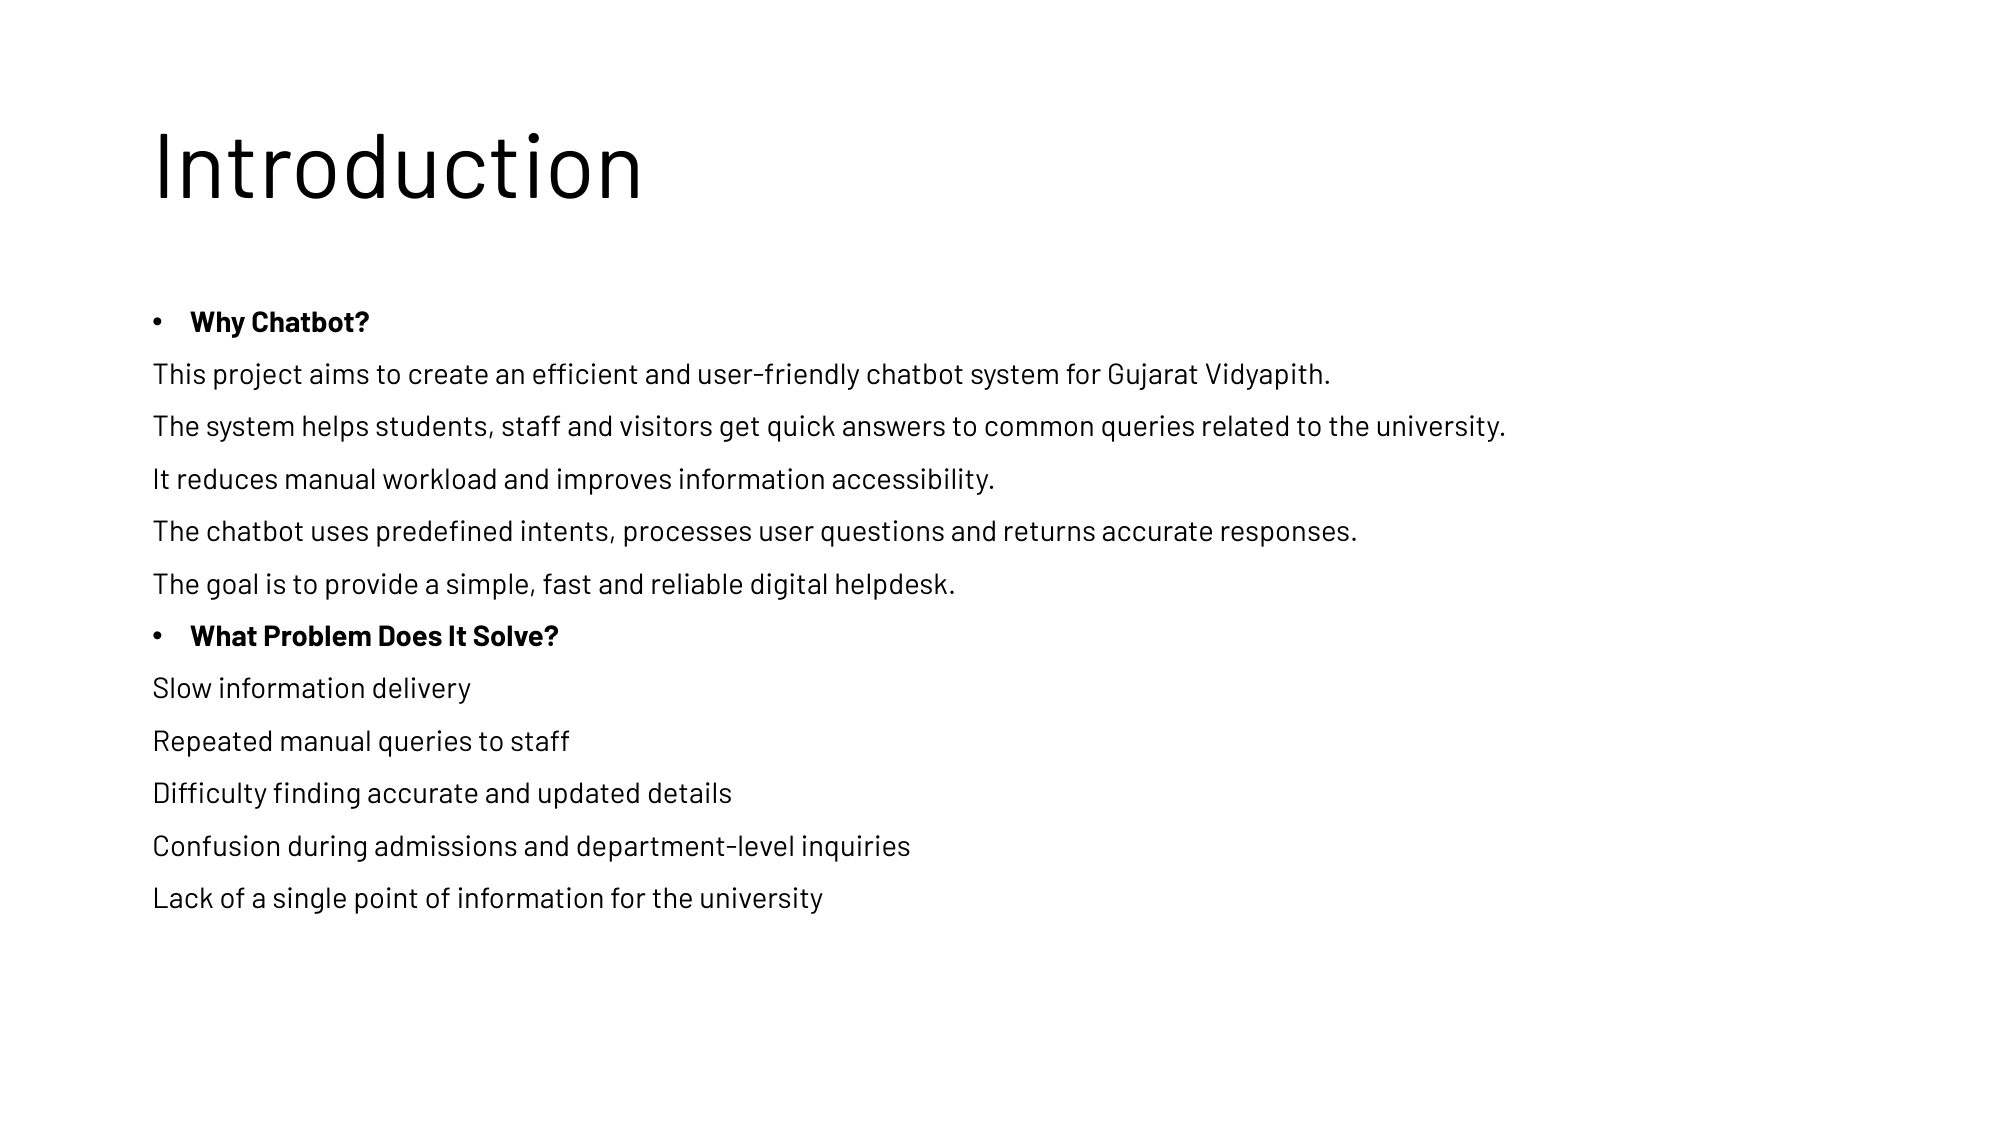

# Introduction
Why Chatbot?
This project aims to create an efficient and user-friendly chatbot system for Gujarat Vidyapith.
The system helps students, staff and visitors get quick answers to common queries related to the university.
It reduces manual workload and improves information accessibility.
The chatbot uses predefined intents, processes user questions and returns accurate responses.
The goal is to provide a simple, fast and reliable digital helpdesk.
What Problem Does It Solve?
Slow information delivery
Repeated manual queries to staff
Difficulty finding accurate and updated details
Confusion during admissions and department-level inquiries
Lack of a single point of information for the university